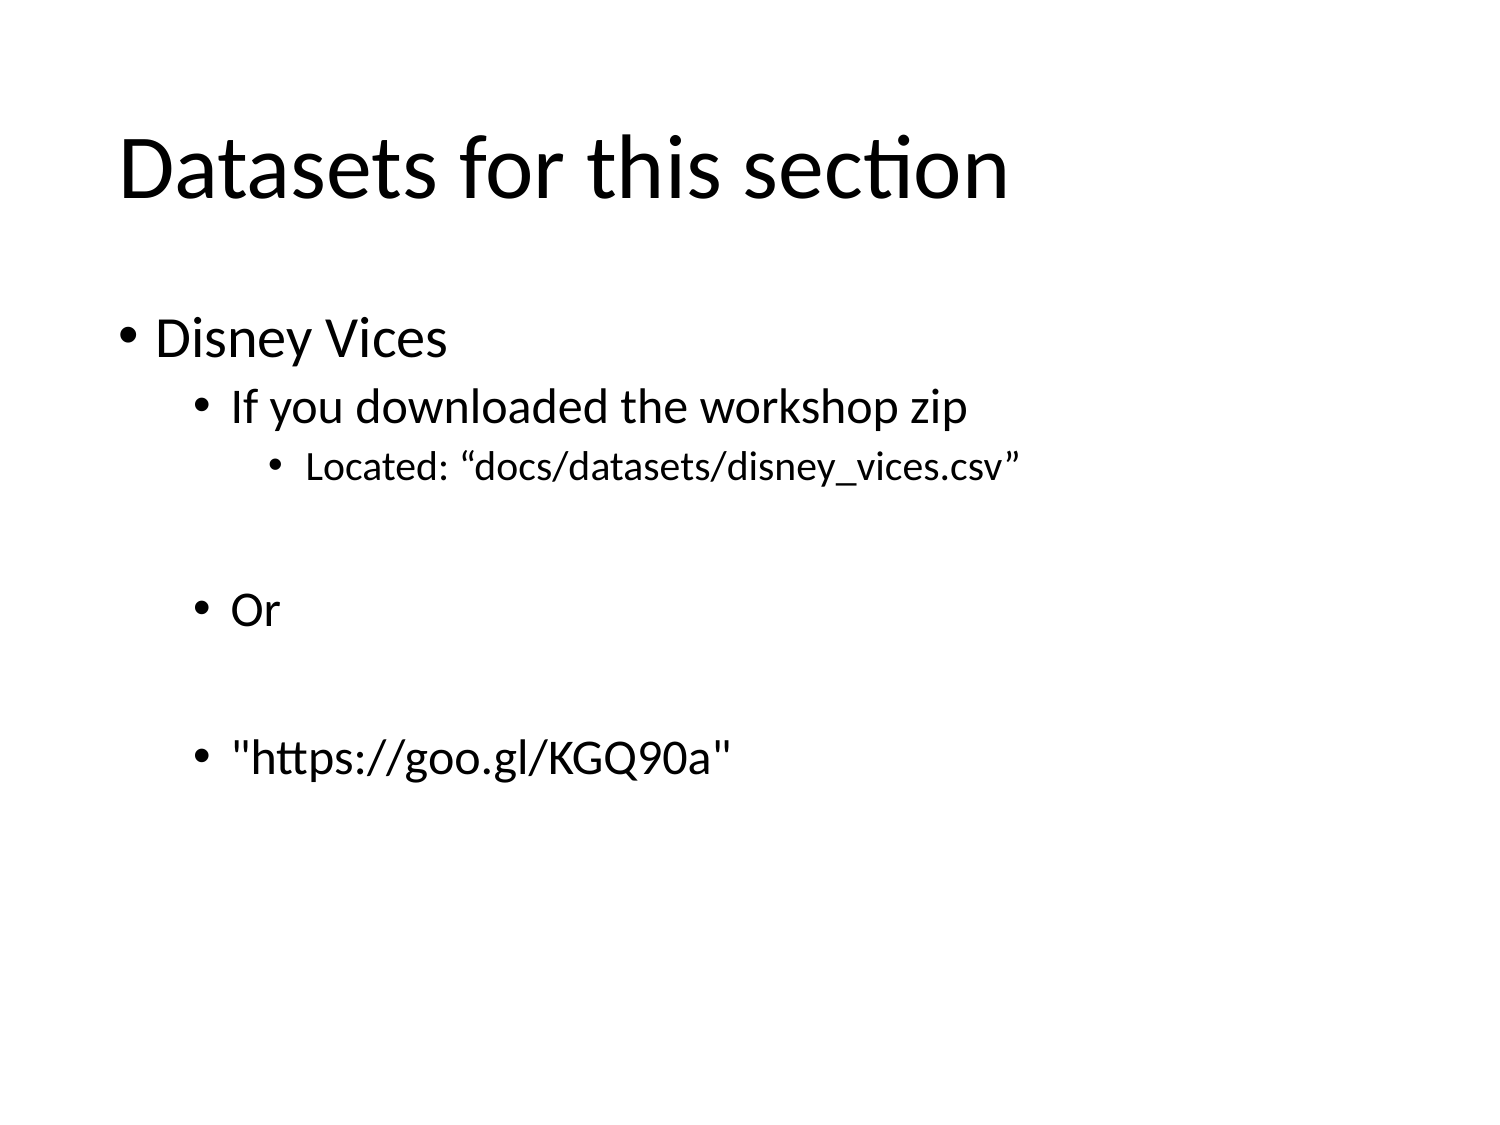

# Datasets for this section
Disney Vices
If you downloaded the workshop zip
Located: “docs/datasets/disney_vices.csv”

Or

"https://goo.gl/KGQ90a"